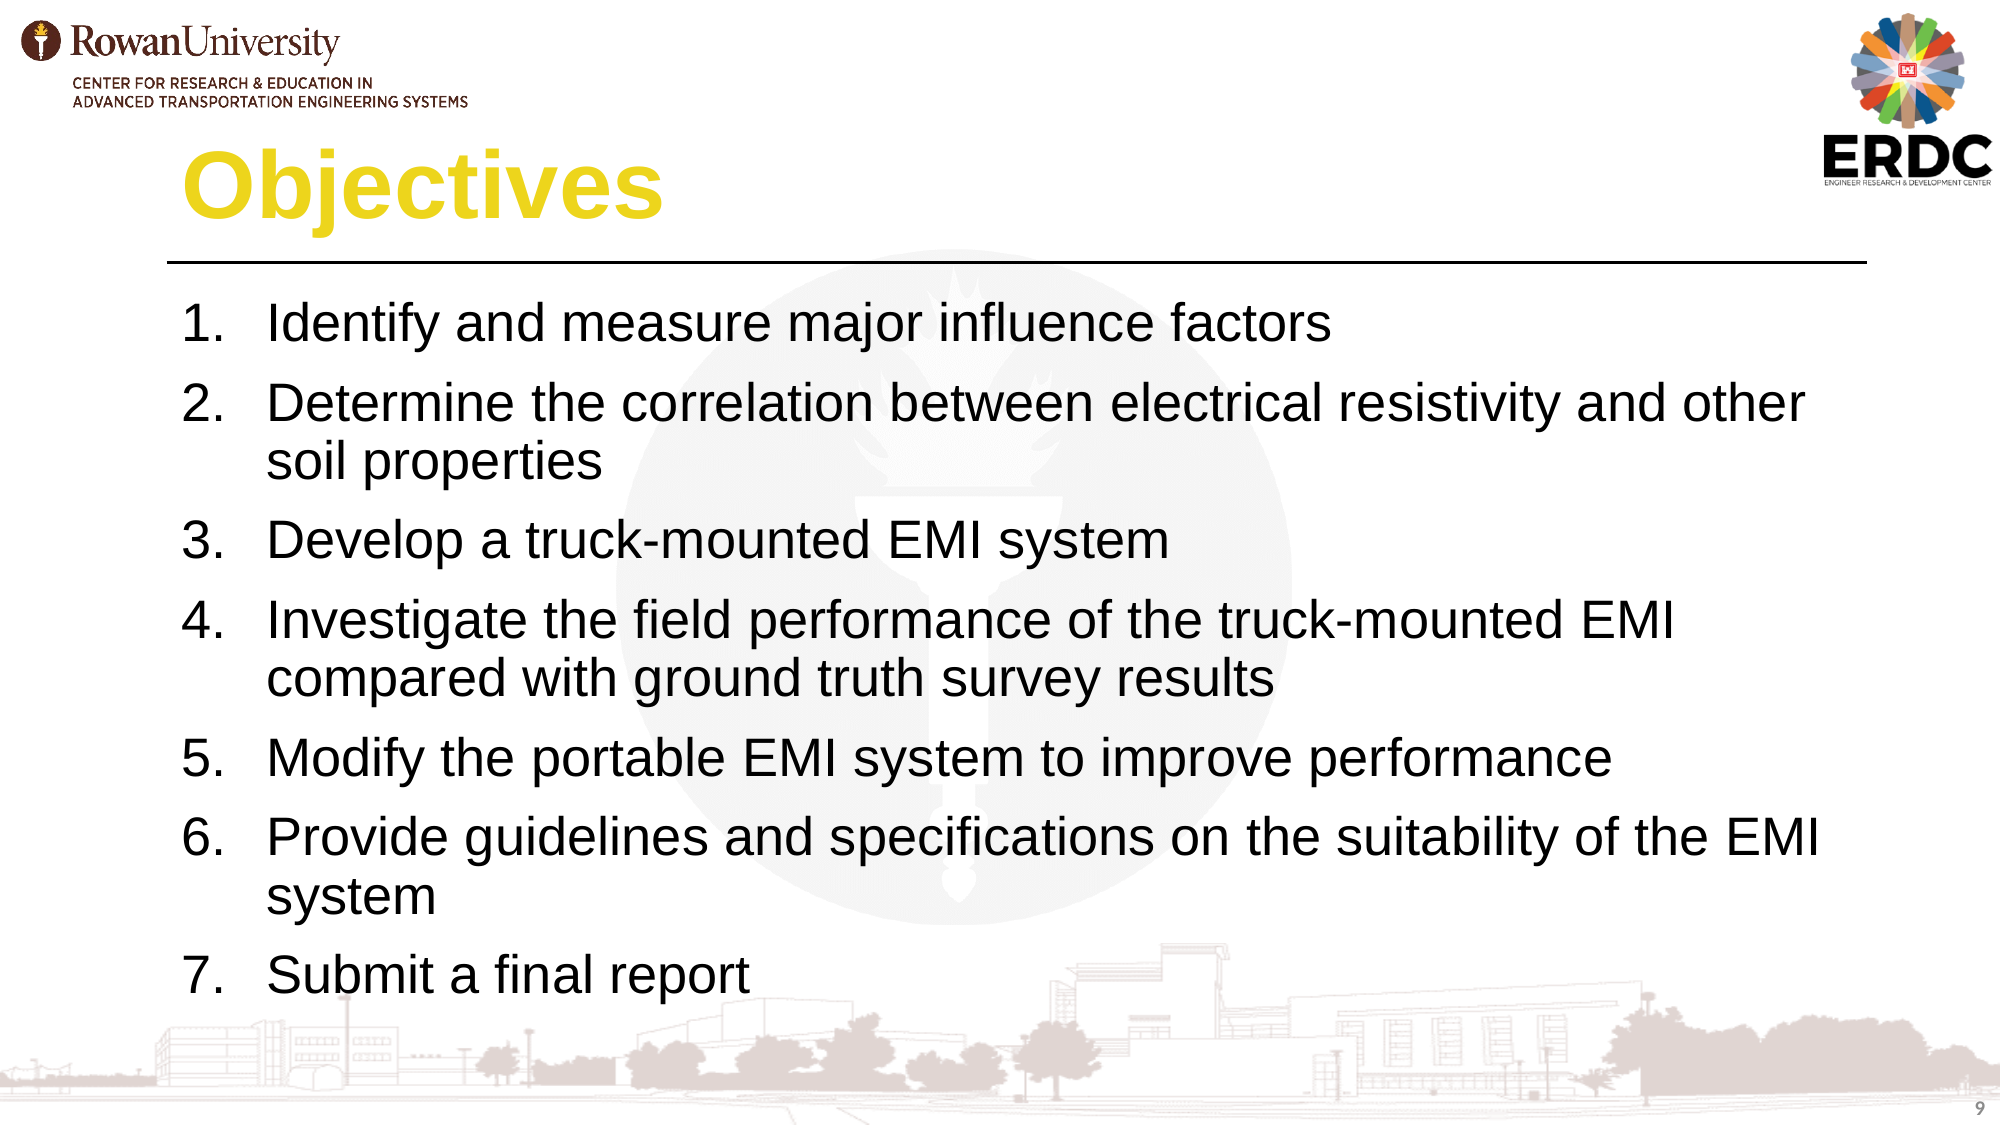

# Objectives
Identify and measure major influence factors
Determine the correlation between electrical resistivity and other soil properties
Develop a truck-mounted EMI system
Investigate the field performance of the truck-mounted EMI compared with ground truth survey results
Modify the portable EMI system to improve performance
Provide guidelines and specifications on the suitability of the EMI system
Submit a final report
9